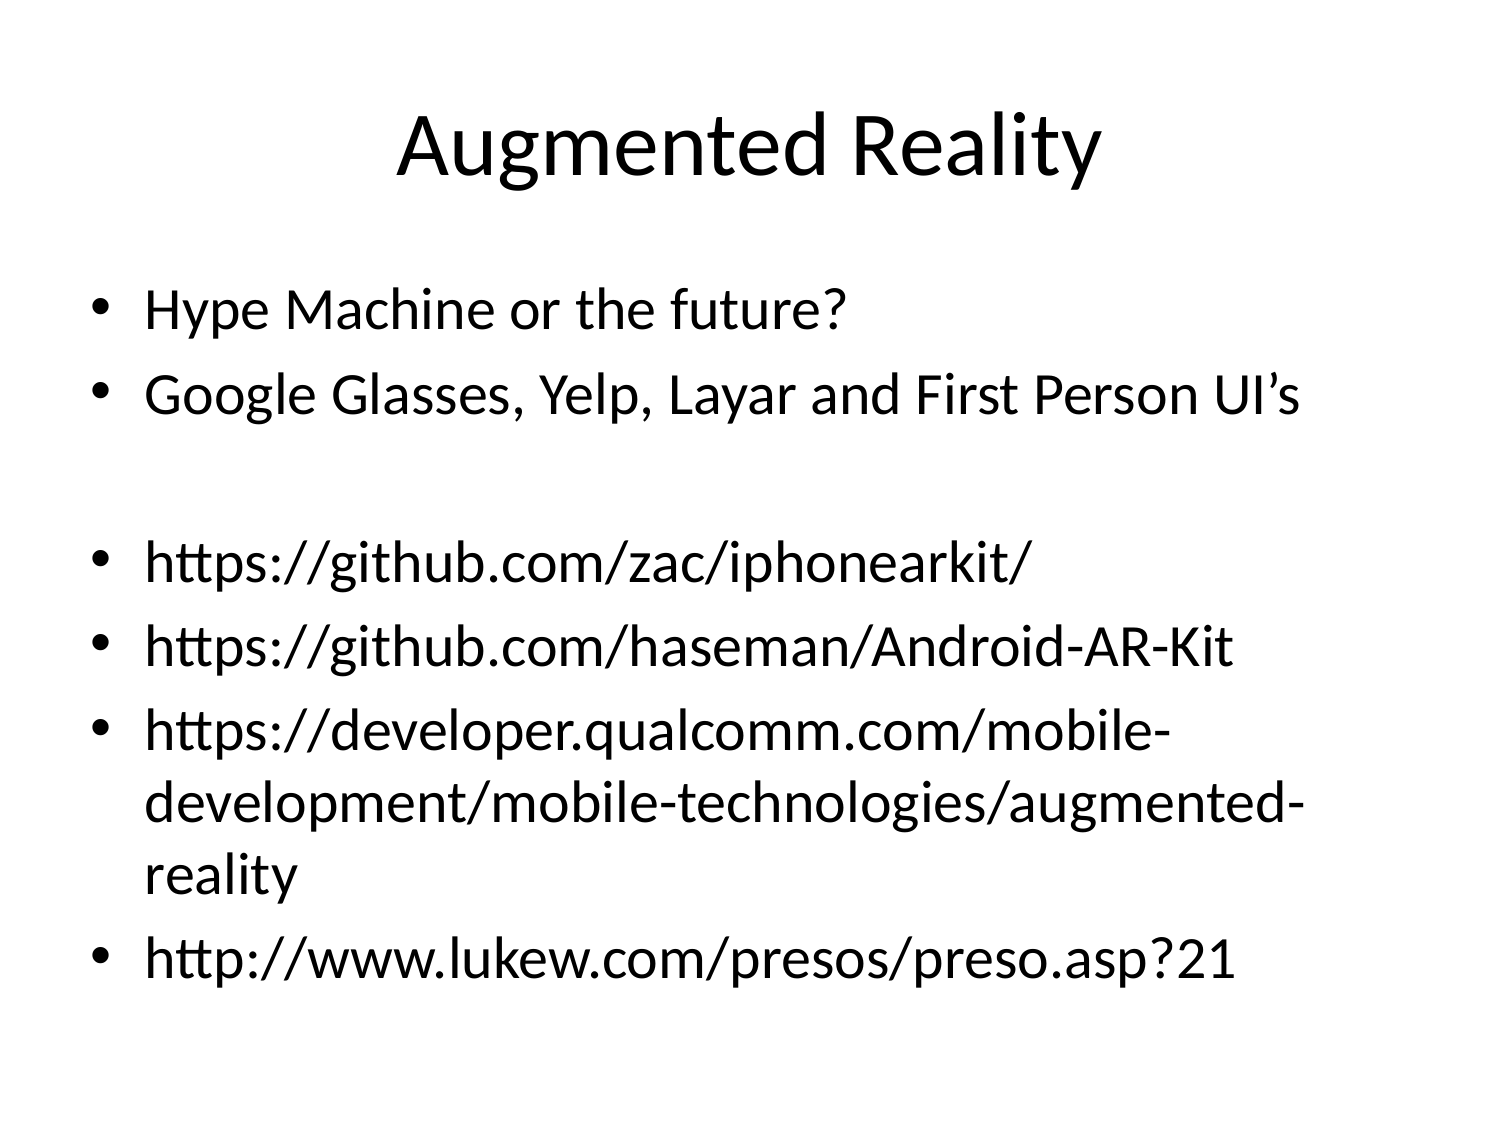

# Augmented Reality
Hype Machine or the future?
Google Glasses, Yelp, Layar and First Person UI’s

https://github.com/zac/iphonearkit/
https://github.com/haseman/Android-AR-Kit
https://developer.qualcomm.com/mobile-development/mobile-technologies/augmented-reality
http://www.lukew.com/presos/preso.asp?21